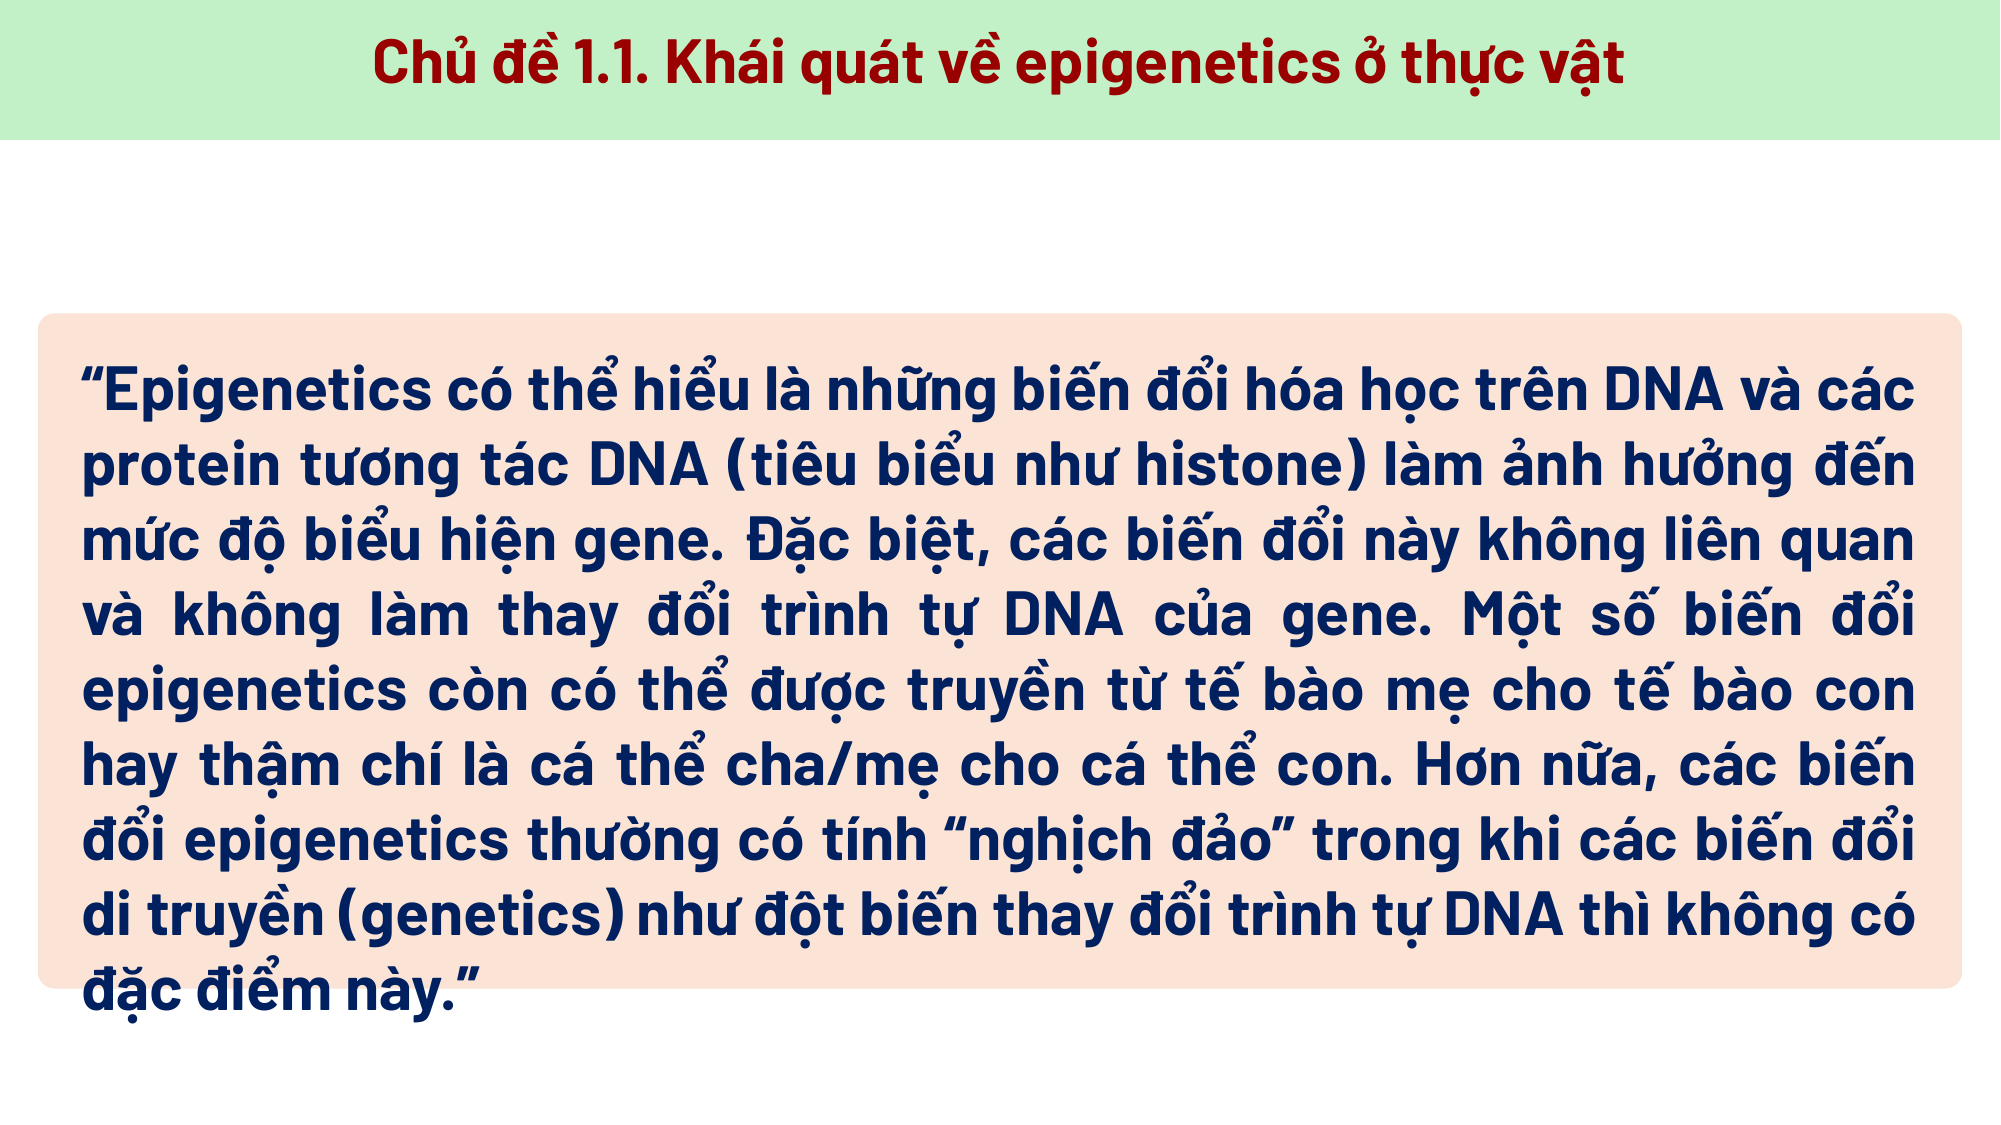

Chủ đề 1.1. Khái quát về epigenetics ở thực vật

“Epigenetics có thể hiểu là những biến đổi hóa học trên DNA và các protein tương tác DNA (tiêu biểu như histone) làm ảnh hưởng đến mức độ biểu hiện gene. Đặc biệt, các biến đổi này không liên quan và không làm thay đổi trình tự DNA của gene. Một số biến đổi epigenetics còn có thể được truyền từ tế bào mẹ cho tế bào con hay thậm chí là cá thể cha/mẹ cho cá thể con. Hơn nữa, các biến đổi epigenetics thường có tính “nghịch đảo” trong khi các biến đổi di truyền (genetics) như đột biến thay đổi trình tự DNA thì không có đặc điểm này.”